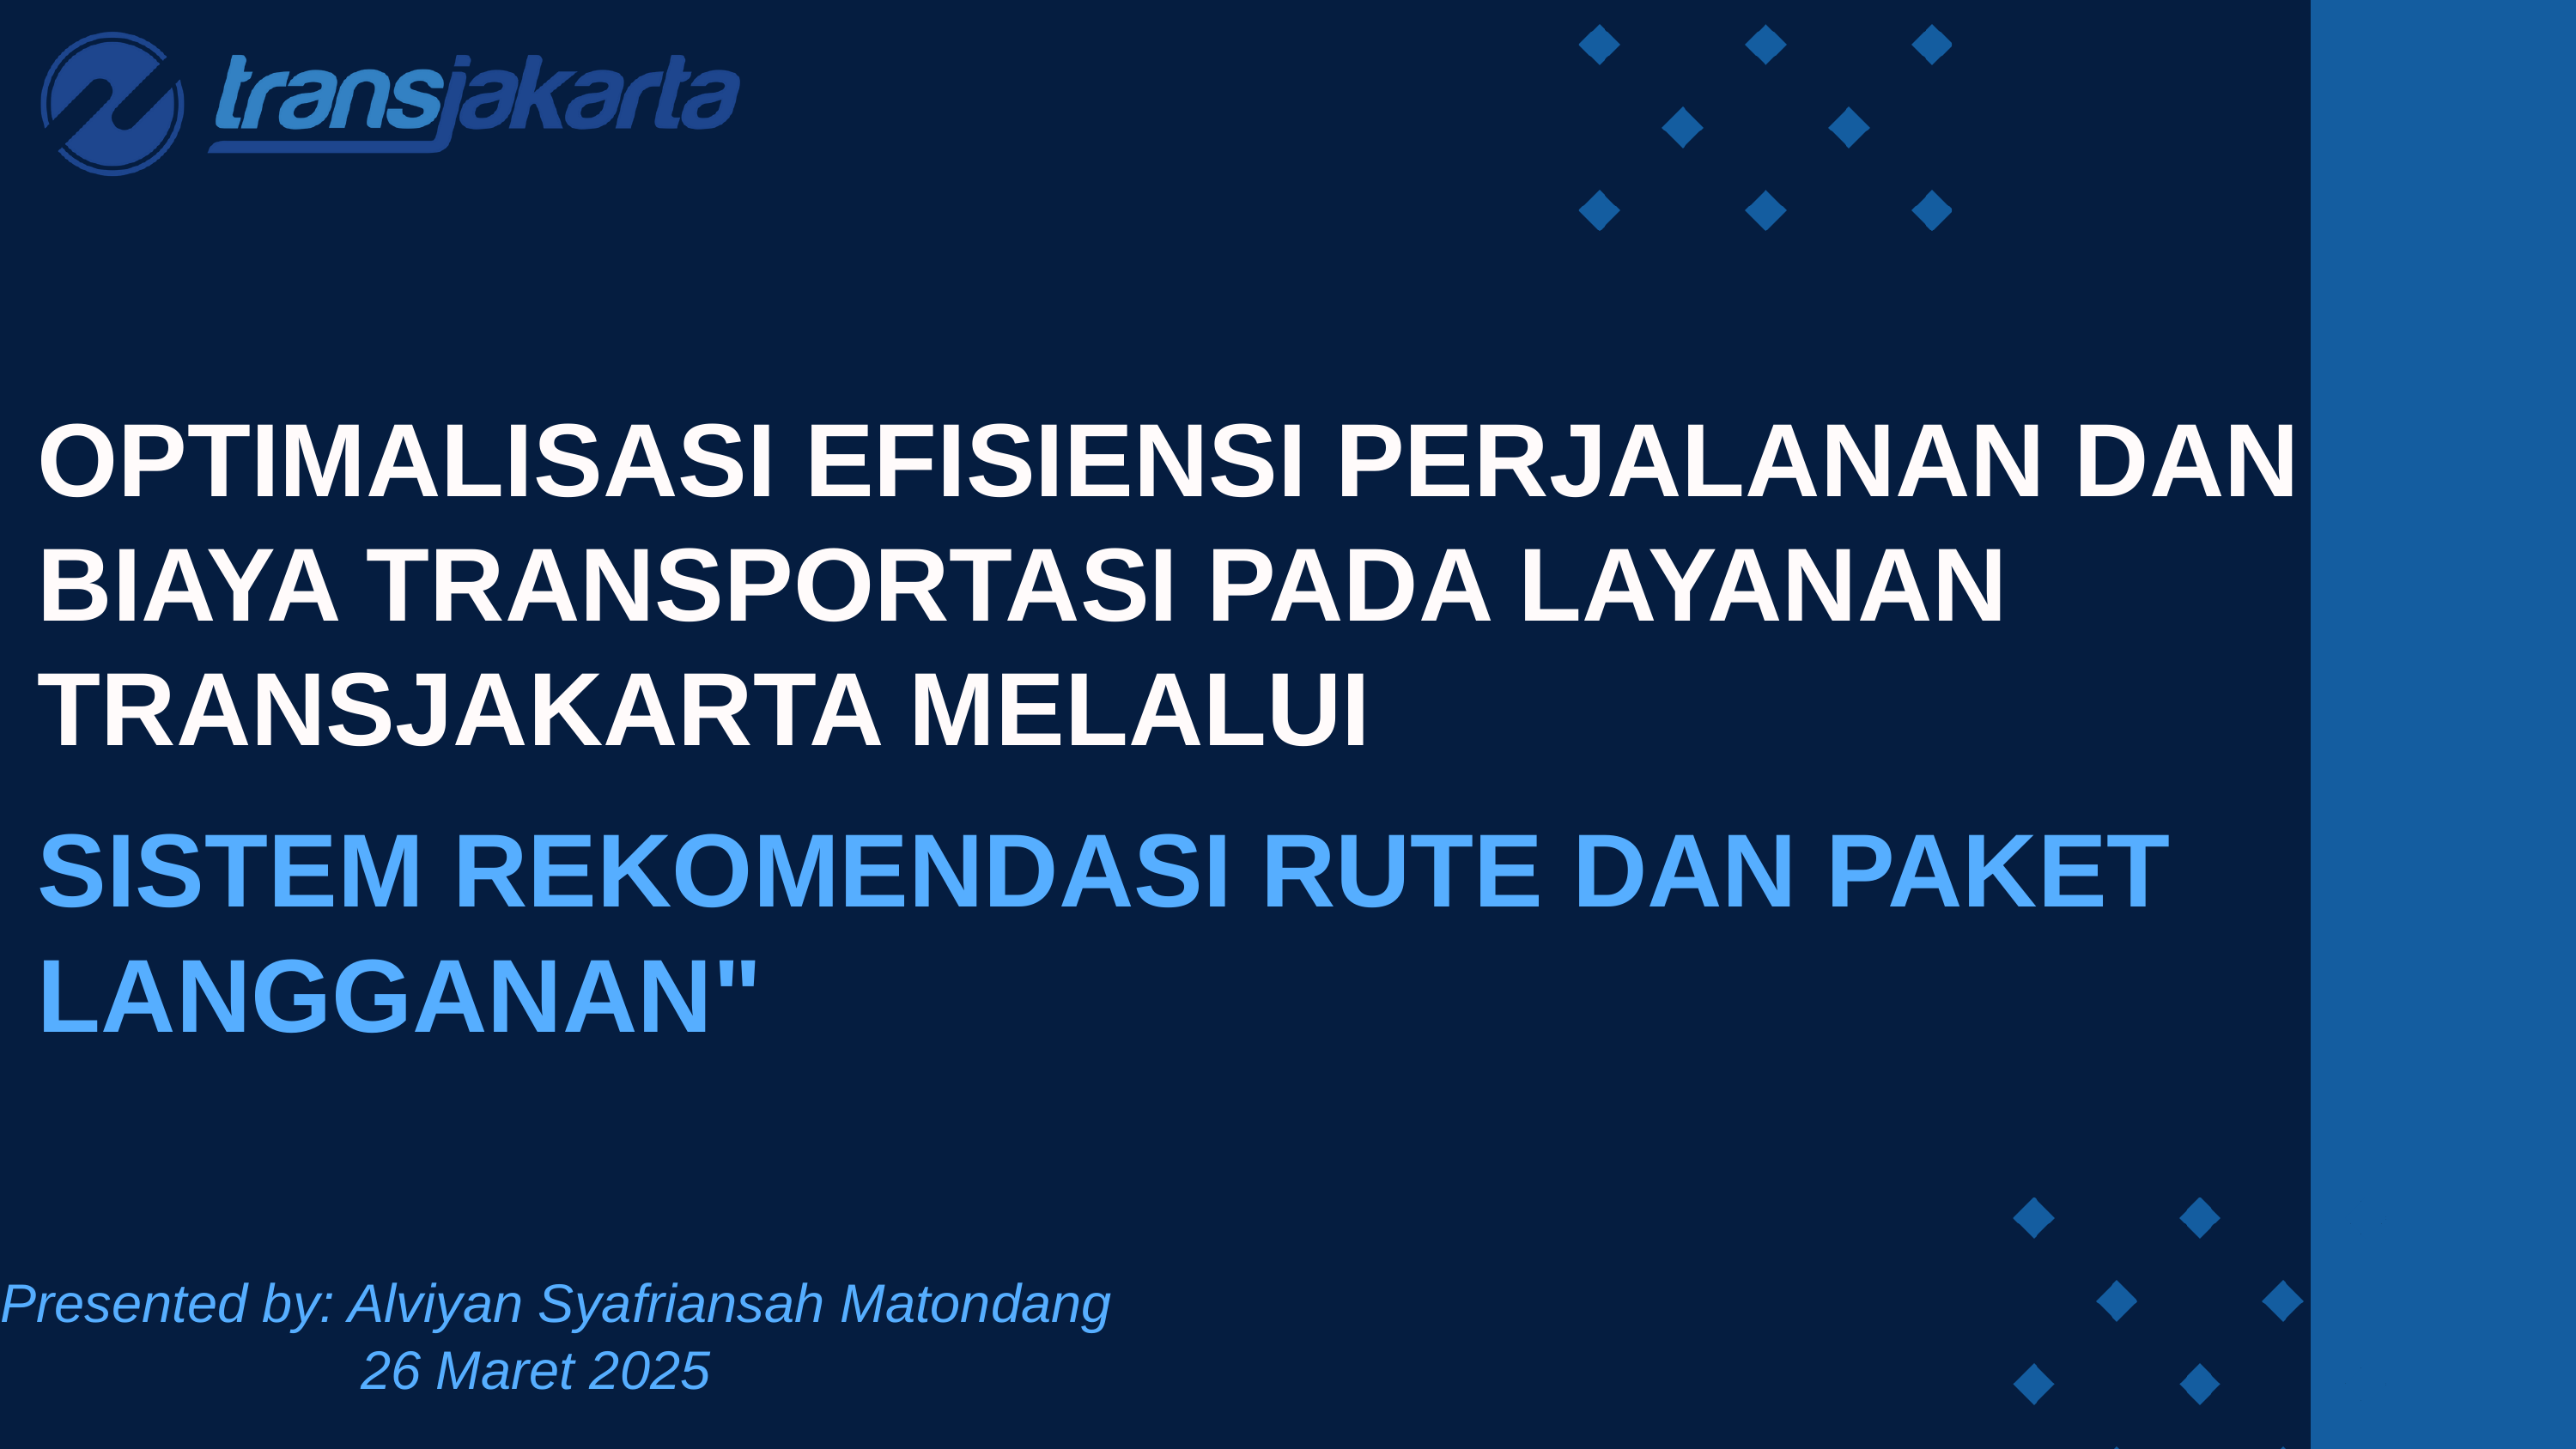

OPTIMALISASI EFISIENSI PERJALANAN DAN BIAYA TRANSPORTASI PADA LAYANAN TRANSJAKARTA MELALUI

SISTEM REKOMENDASI RUTE DAN PAKET LANGGANAN"

Presented by: Alviyan Syafriansah Matondang
                        26 Maret 2025